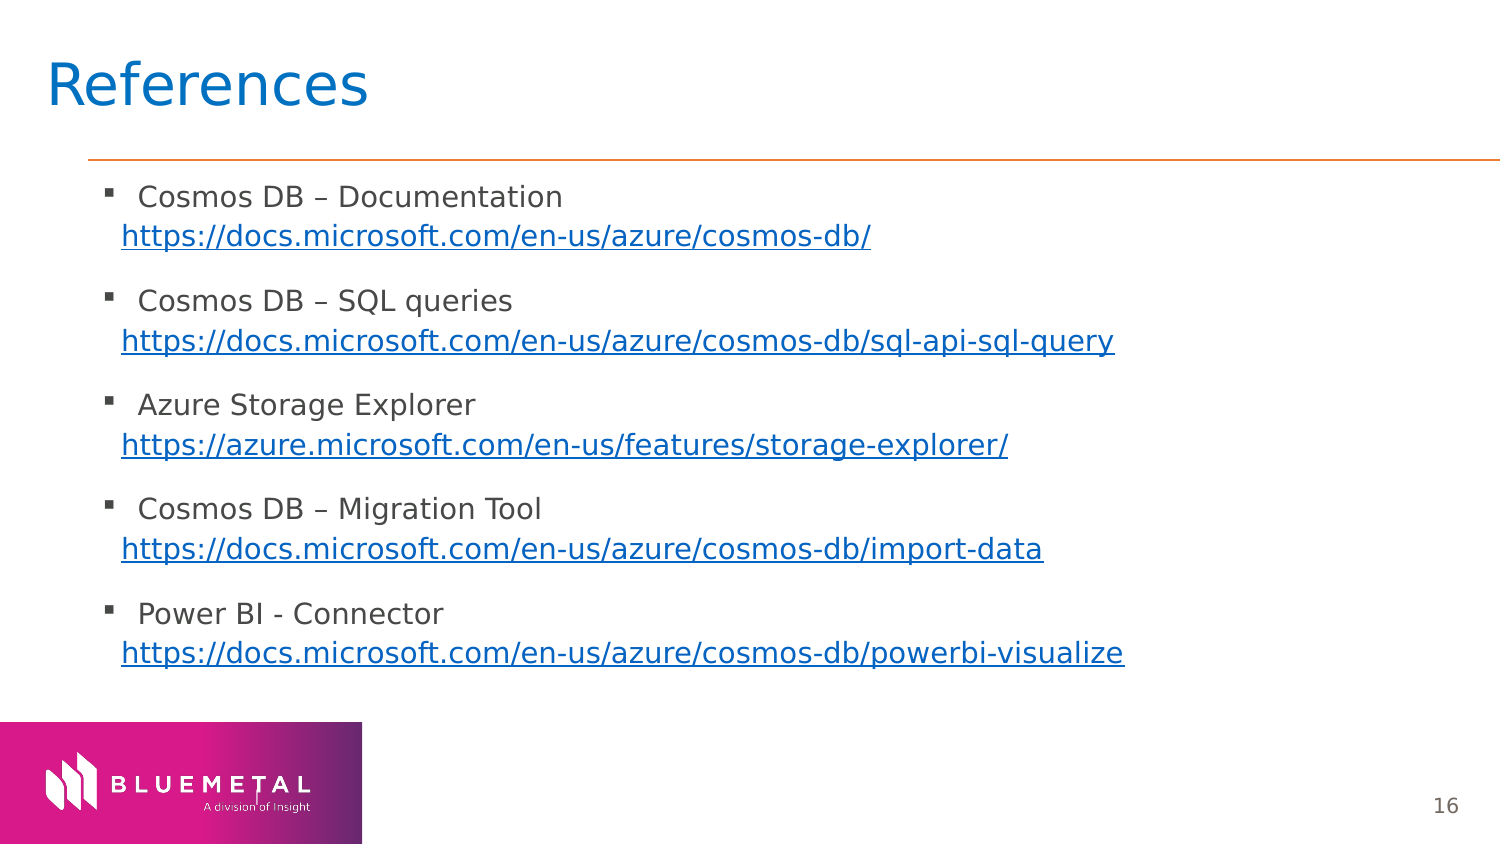

# References
Cosmos DB – Documentation
https://docs.microsoft.com/en-us/azure/cosmos-db/

Cosmos DB – SQL queries
https://docs.microsoft.com/en-us/azure/cosmos-db/sql-api-sql-query

Azure Storage Explorer
https://azure.microsoft.com/en-us/features/storage-explorer/

Cosmos DB – Migration Tool
https://docs.microsoft.com/en-us/azure/cosmos-db/import-data

Power BI - Connector
https://docs.microsoft.com/en-us/azure/cosmos-db/powerbi-visualize

|